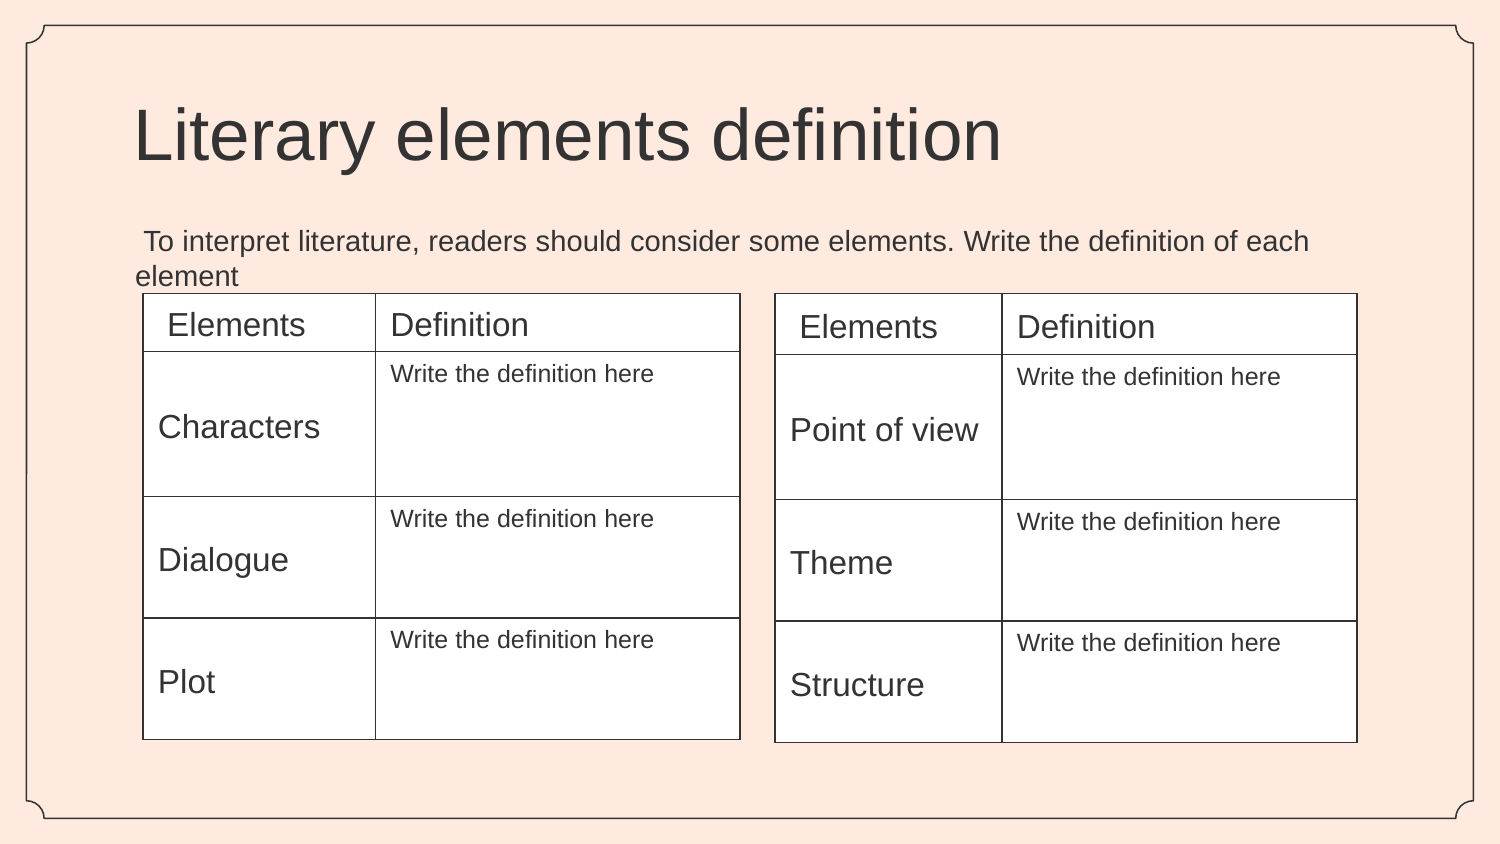

# Literary elements definition
 To interpret literature, readers should consider some elements. Write the definition of each element
| Elements | Definition |
| --- | --- |
| Characters | Write the definition here |
| Dialogue | Write the definition here |
| Plot | Write the definition here |
| Elements | Definition |
| --- | --- |
| Point of view | Write the definition here |
| Theme | Write the definition here |
| Structure | Write the definition here |